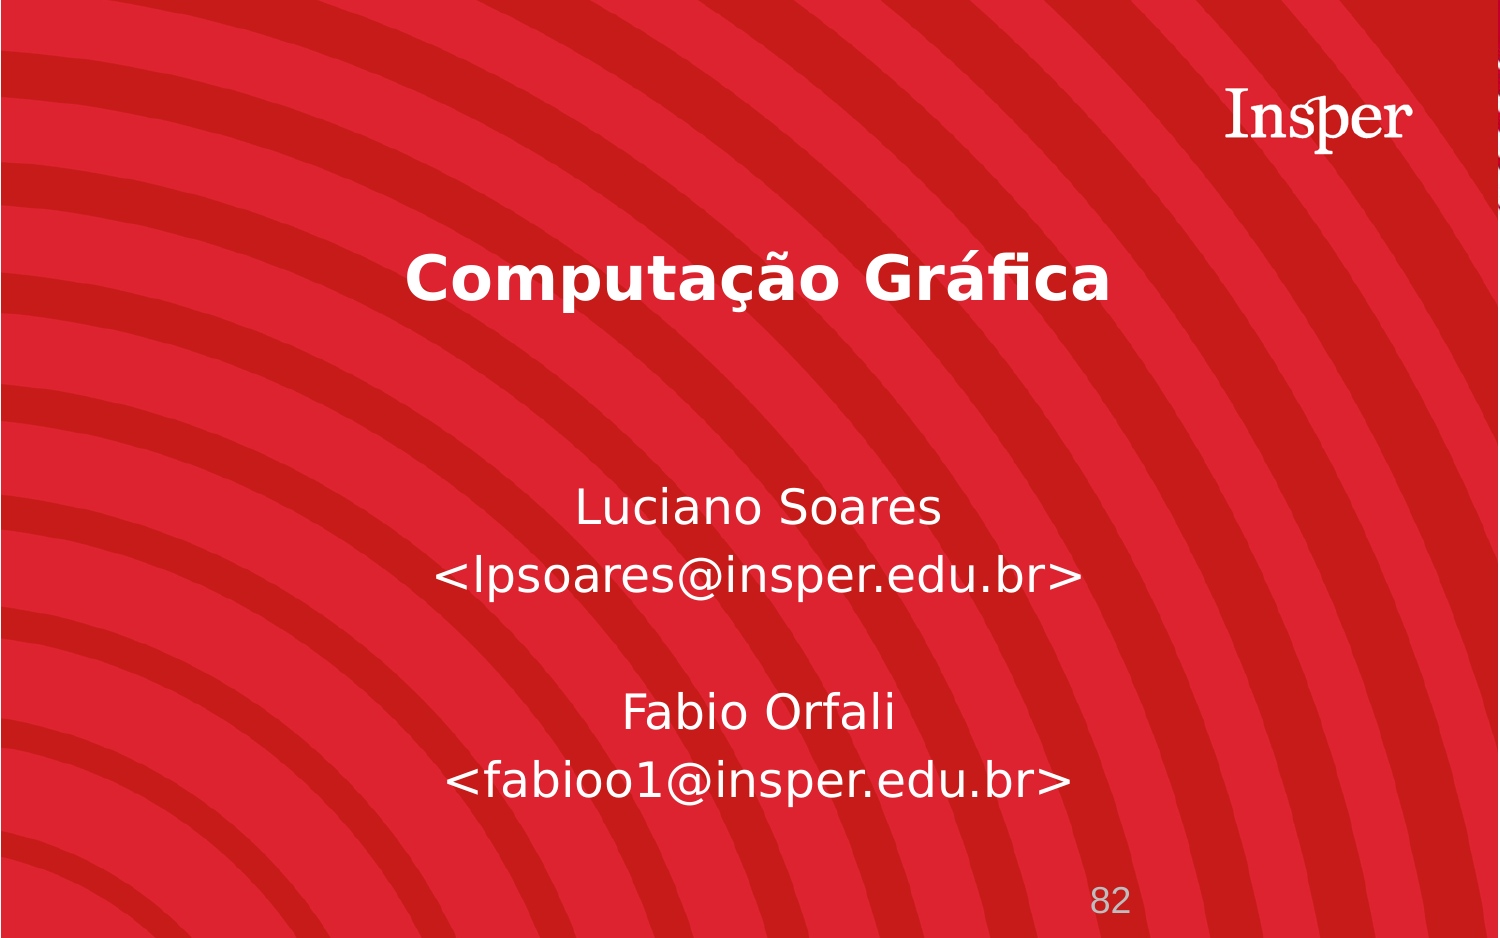

Computação Gráfica
Luciano Soares
<lpsoares@insper.edu.br>

Fabio Orfali
<fabioo1@insper.edu.br>

82